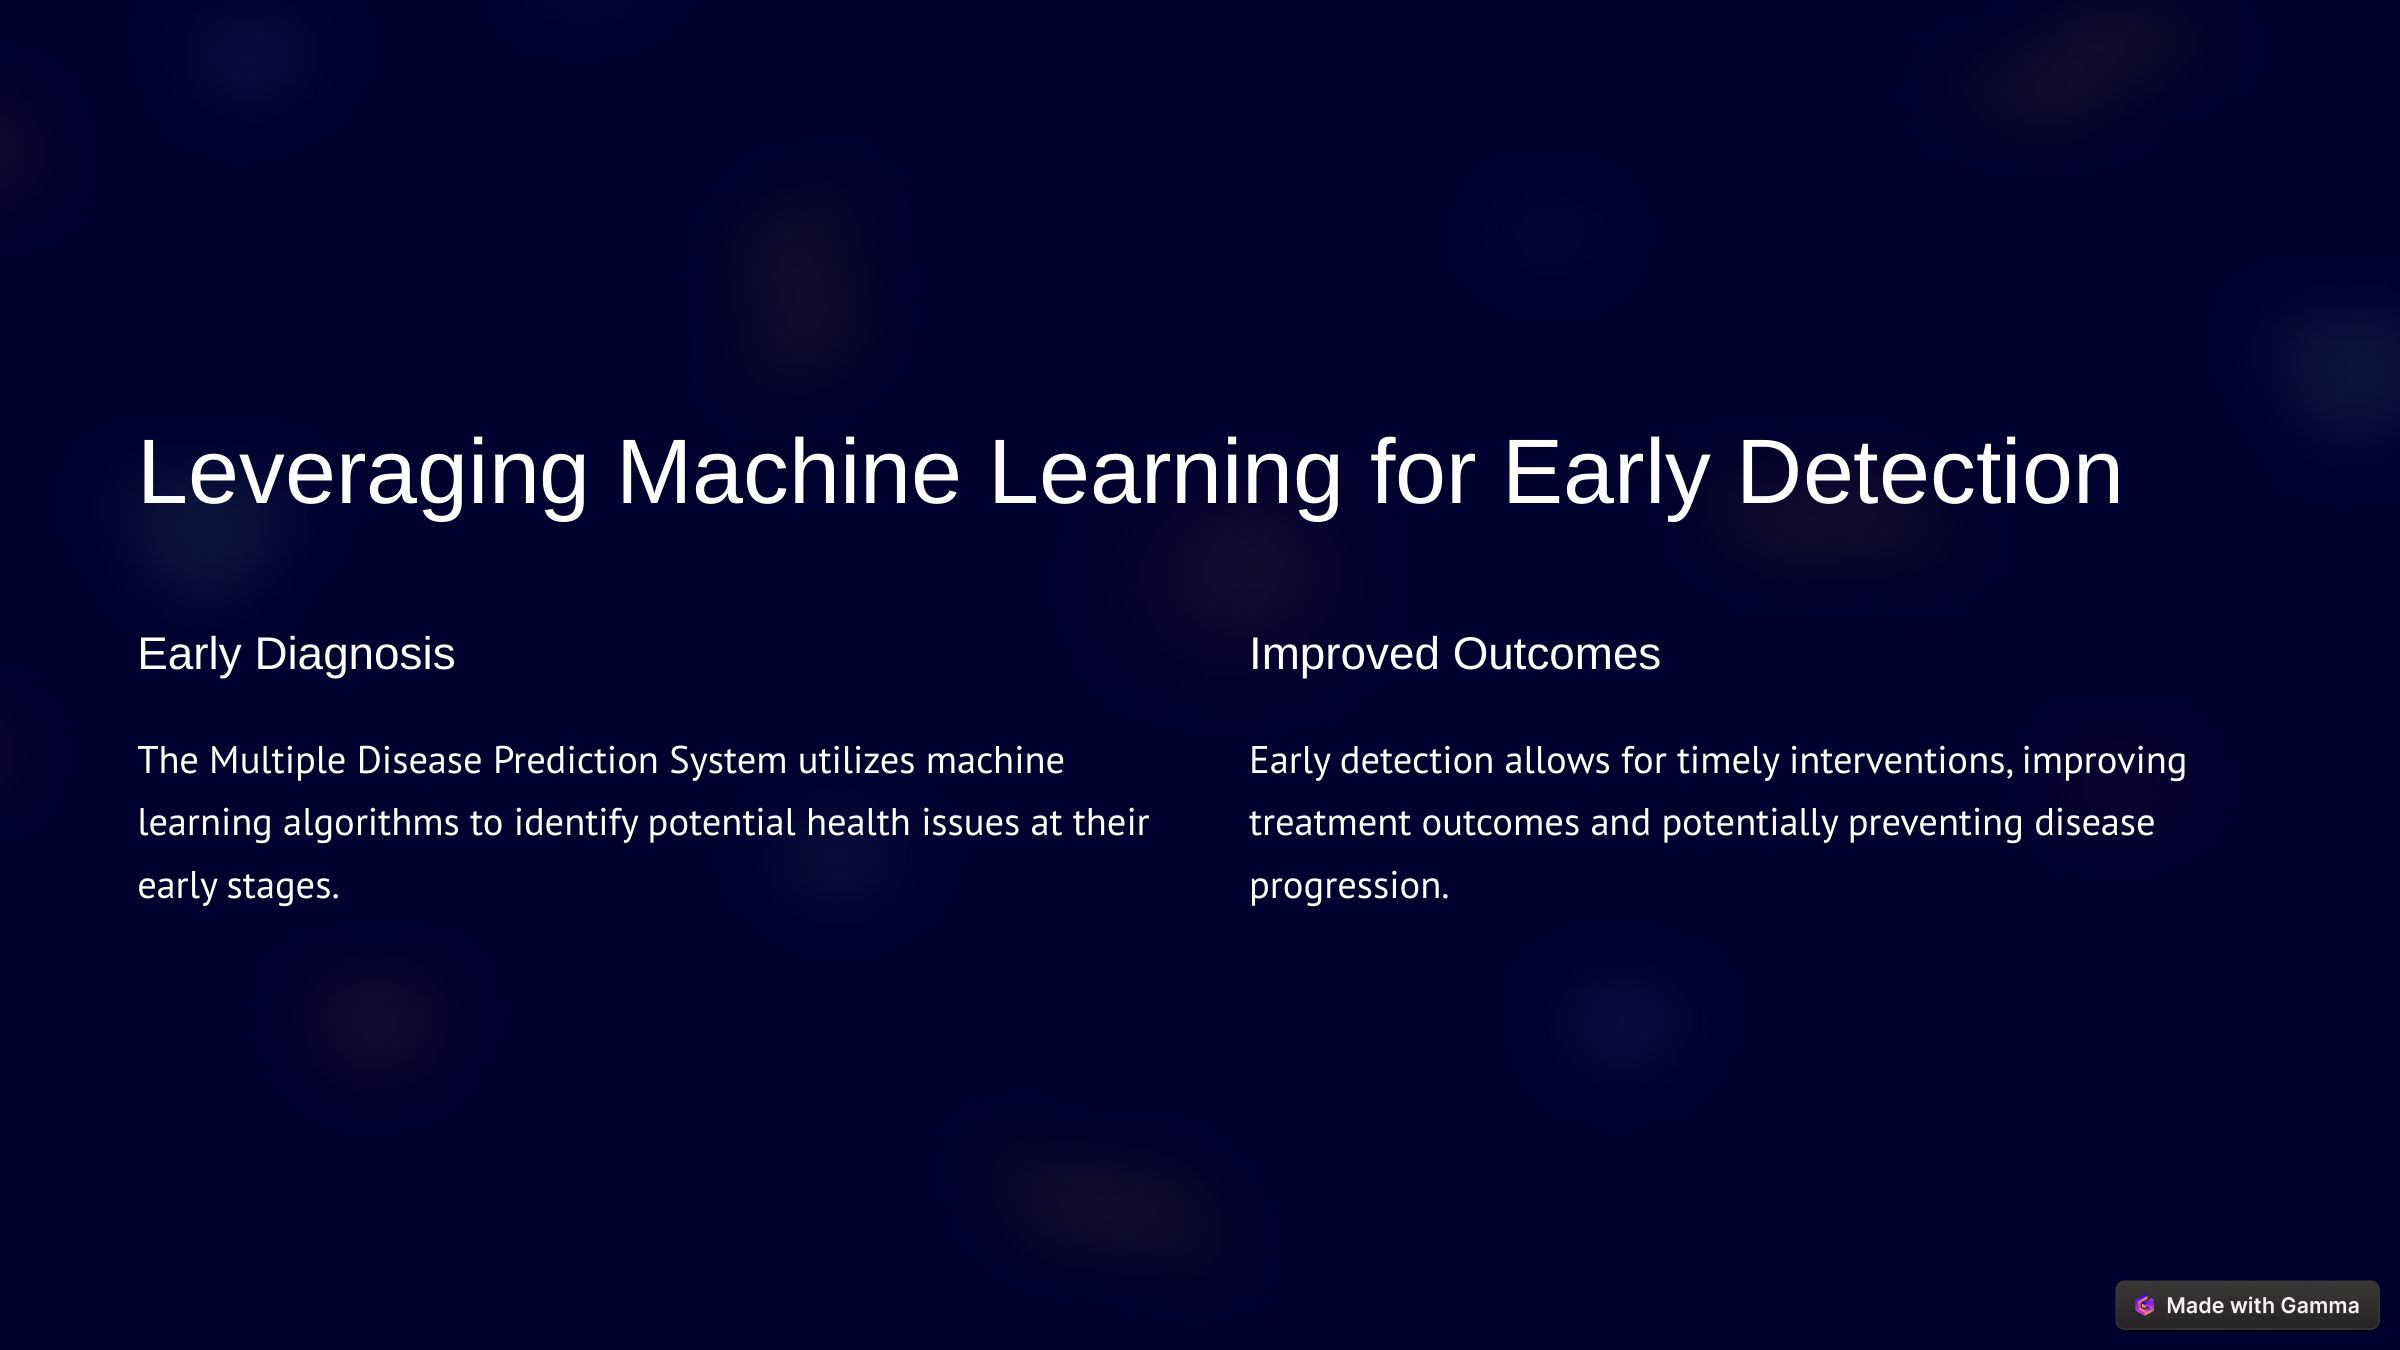

Leveraging Machine Learning for Early Detection
Early Diagnosis
Improved Outcomes
The Multiple Disease Prediction System utilizes machine learning algorithms to identify potential health issues at their early stages.
Early detection allows for timely interventions, improving treatment outcomes and potentially preventing disease progression.